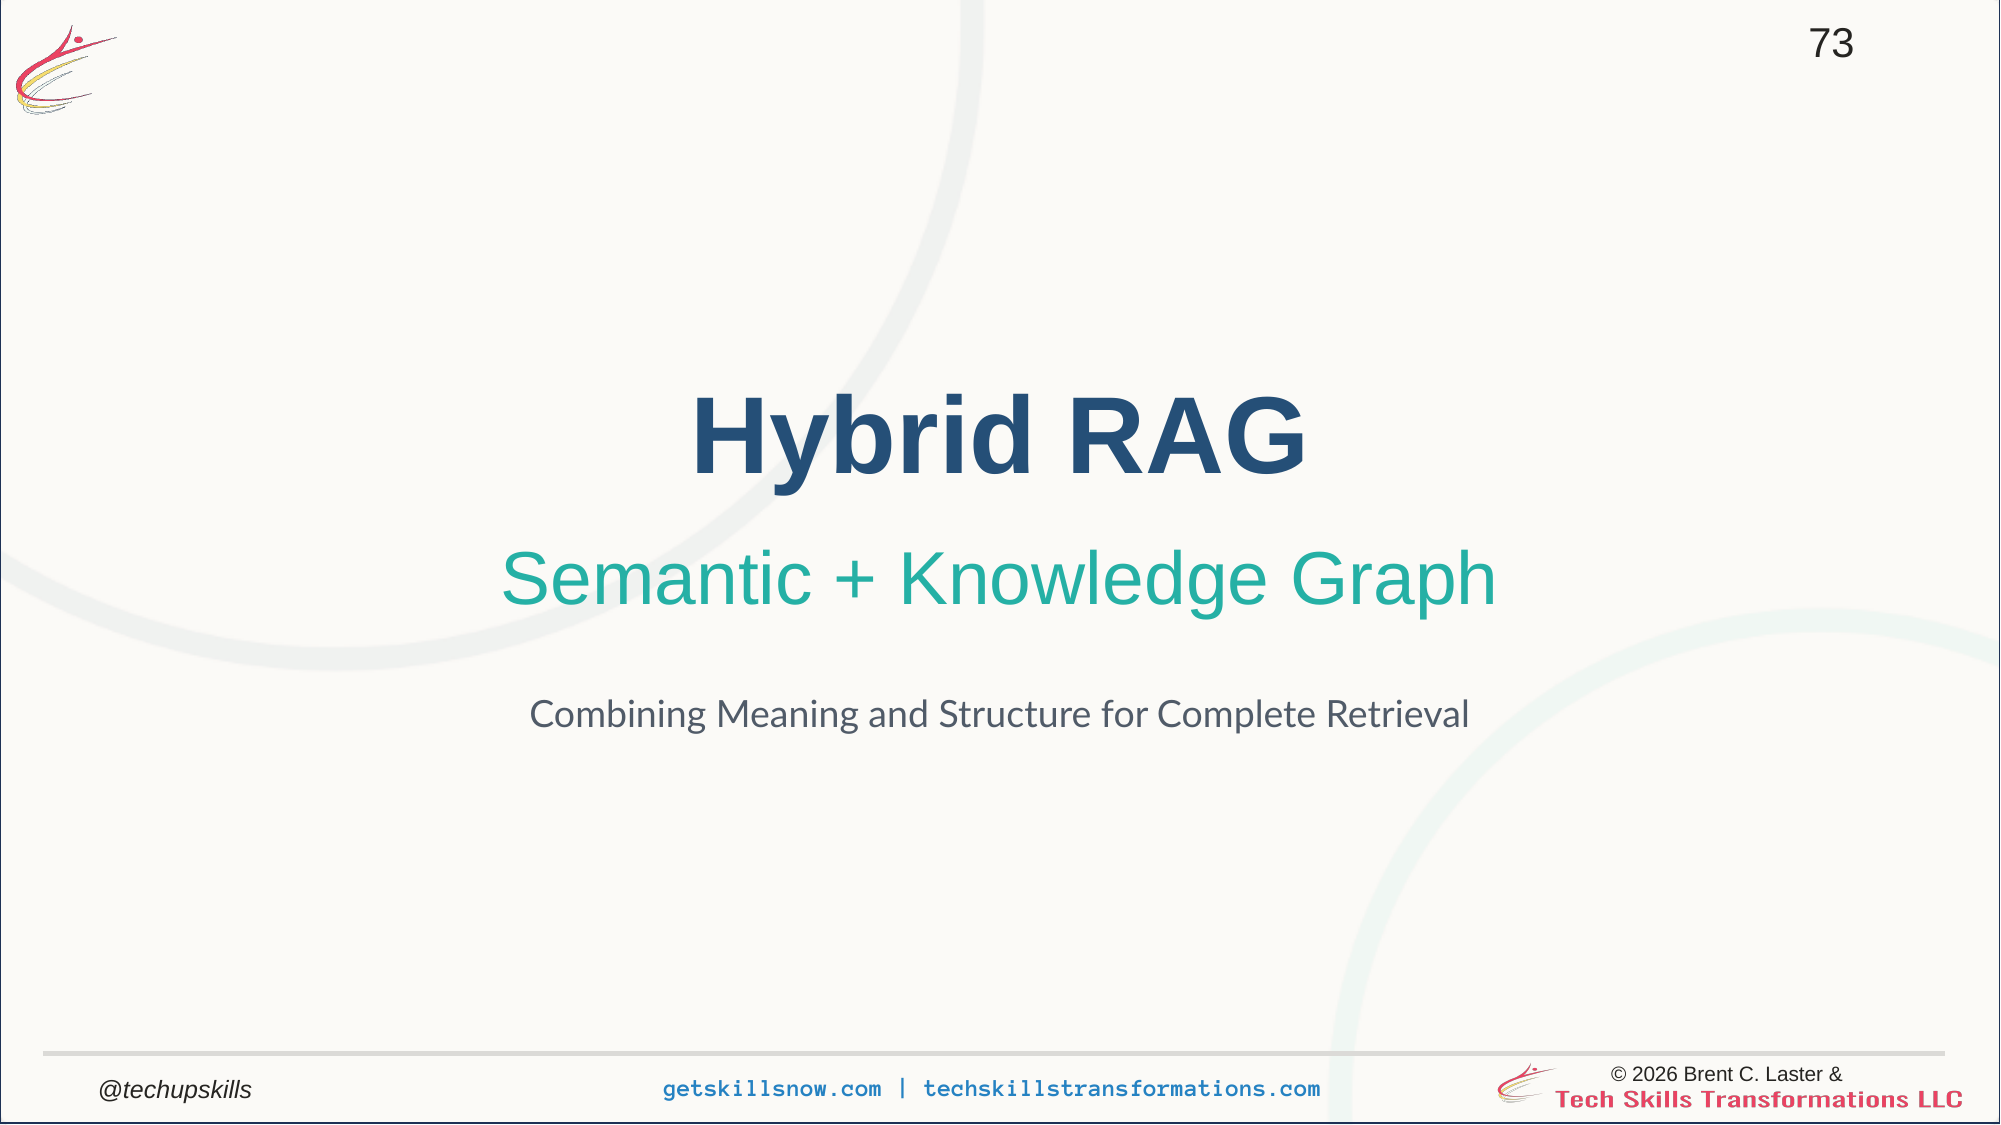

Hybrid RAG
Semantic + Knowledge Graph
Combining Meaning and Structure for Complete Retrieval